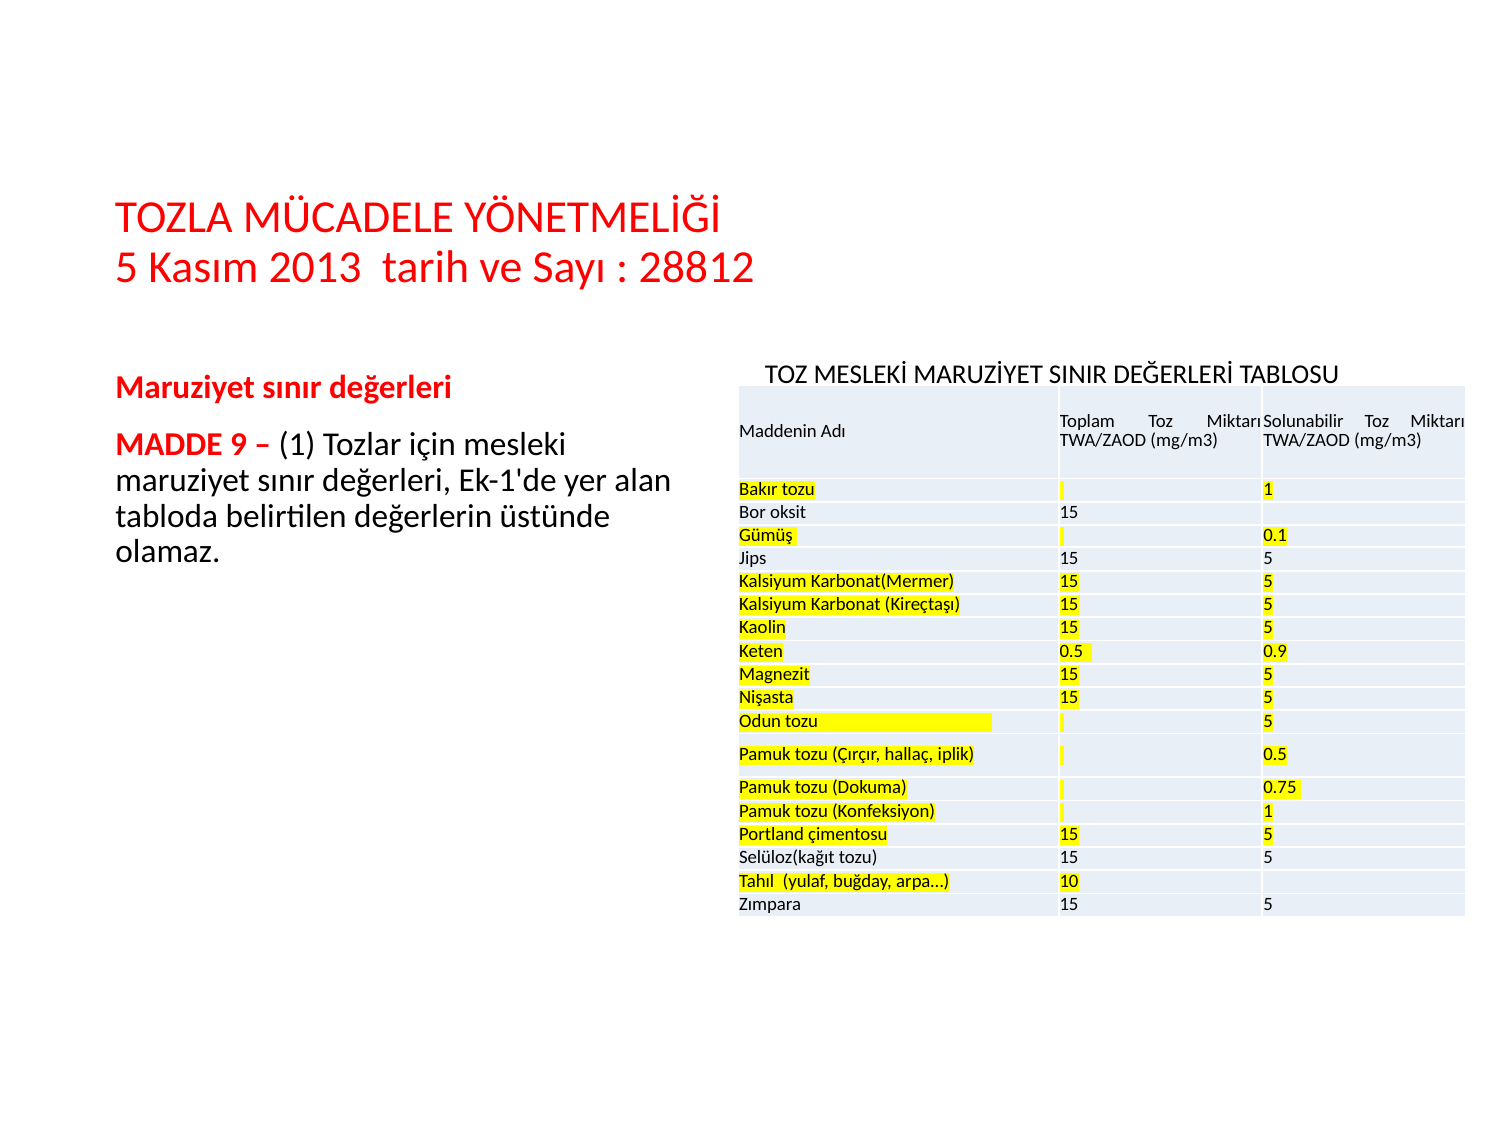

# TOZLA MÜCADELE YÖNETMELİĞİ 5 Kasım 2013  tarih ve Sayı : 28812
TOZ MESLEKİ MARUZİYET SINIR DEĞERLERİ TABLOSU
Maruziyet sınır değerleri
MADDE 9 – (1) Tozlar için mesleki maruziyet sınır değerleri, Ek-1'de yer alan tabloda belirtilen değerlerin üstünde olamaz.

| Maddenin Adı | Toplam Toz Miktarı TWA/ZAOD (mg/m3) | Solunabilir Toz Miktarı TWA/ZAOD (mg/m3) |
| --- | --- | --- |
| Bakır tozu |  | 1 |
| Bor oksit | 15 |  |
| Gümüş |  | 0.1 |
| Jips | 15 | 5 |
| Kalsiyum Karbonat(Mermer) | 15 | 5 |
| Kalsiyum Karbonat (Kireçtaşı) | 15 | 5 |
| Kaolin | 15 | 5 |
| Keten | 0.5 | 0.9 |
| Magnezit | 15 | 5 |
| Nişasta | 15 | 5 |
| Odun tozu |  | 5 |
| Pamuk tozu (Çırçır, hallaç, iplik) |  | 0.5 |
| Pamuk tozu (Dokuma) |  | 0.75 |
| Pamuk tozu (Konfeksiyon) |  | 1 |
| Portland çimentosu | 15 | 5 |
| Selüloz(kağıt tozu) | 15 | 5 |
| Tahıl (yulaf, buğday, arpa…) | 10 |  |
| Zımpara | 15 | 5 |